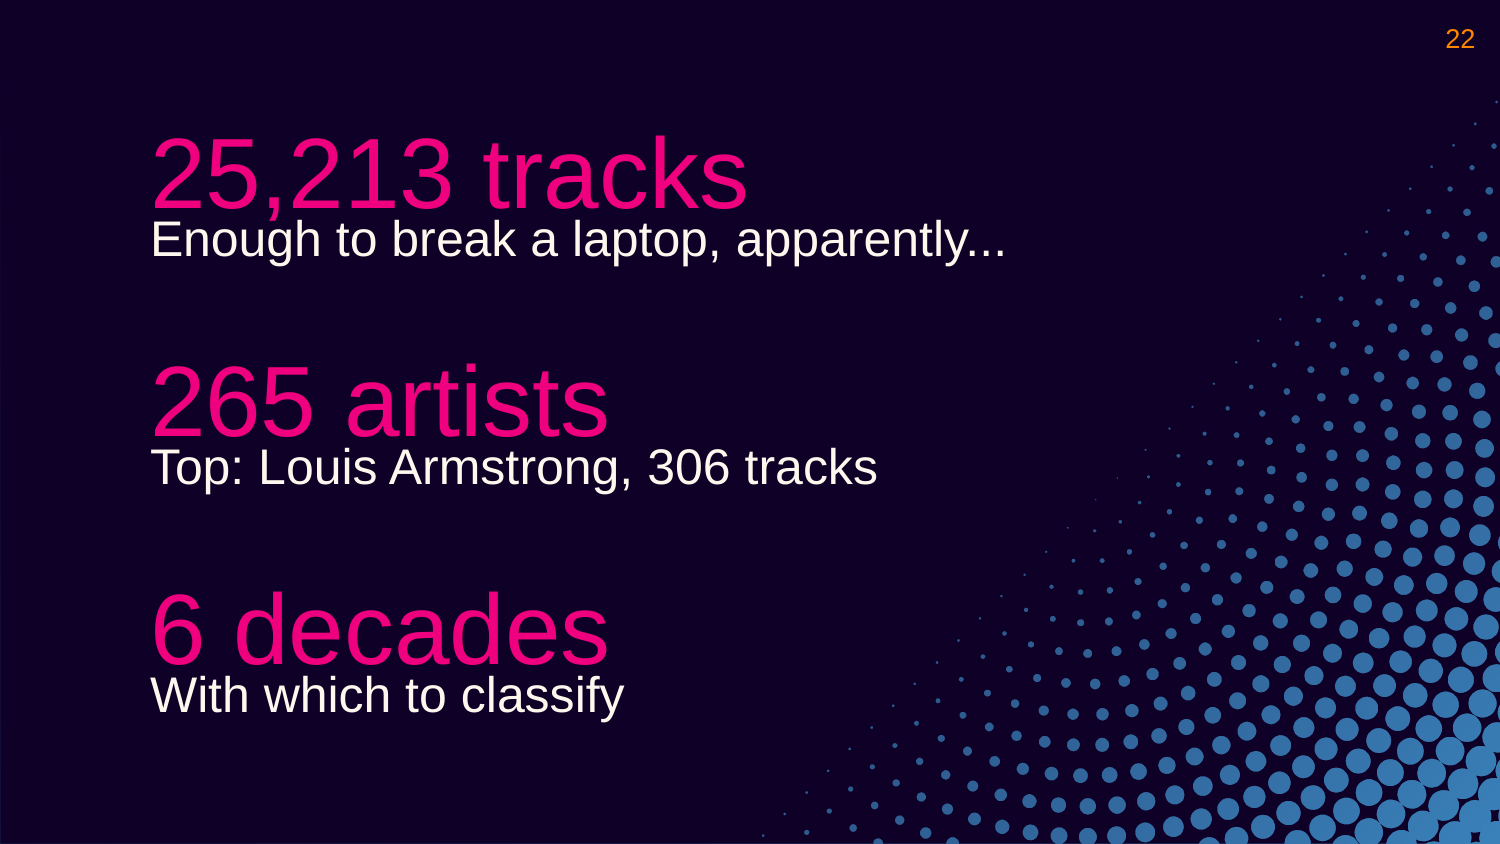

22
25,213 tracks
Enough to break a laptop, apparently...
265 artists
Top: Louis Armstrong, 306 tracks
6 decades
With which to classify